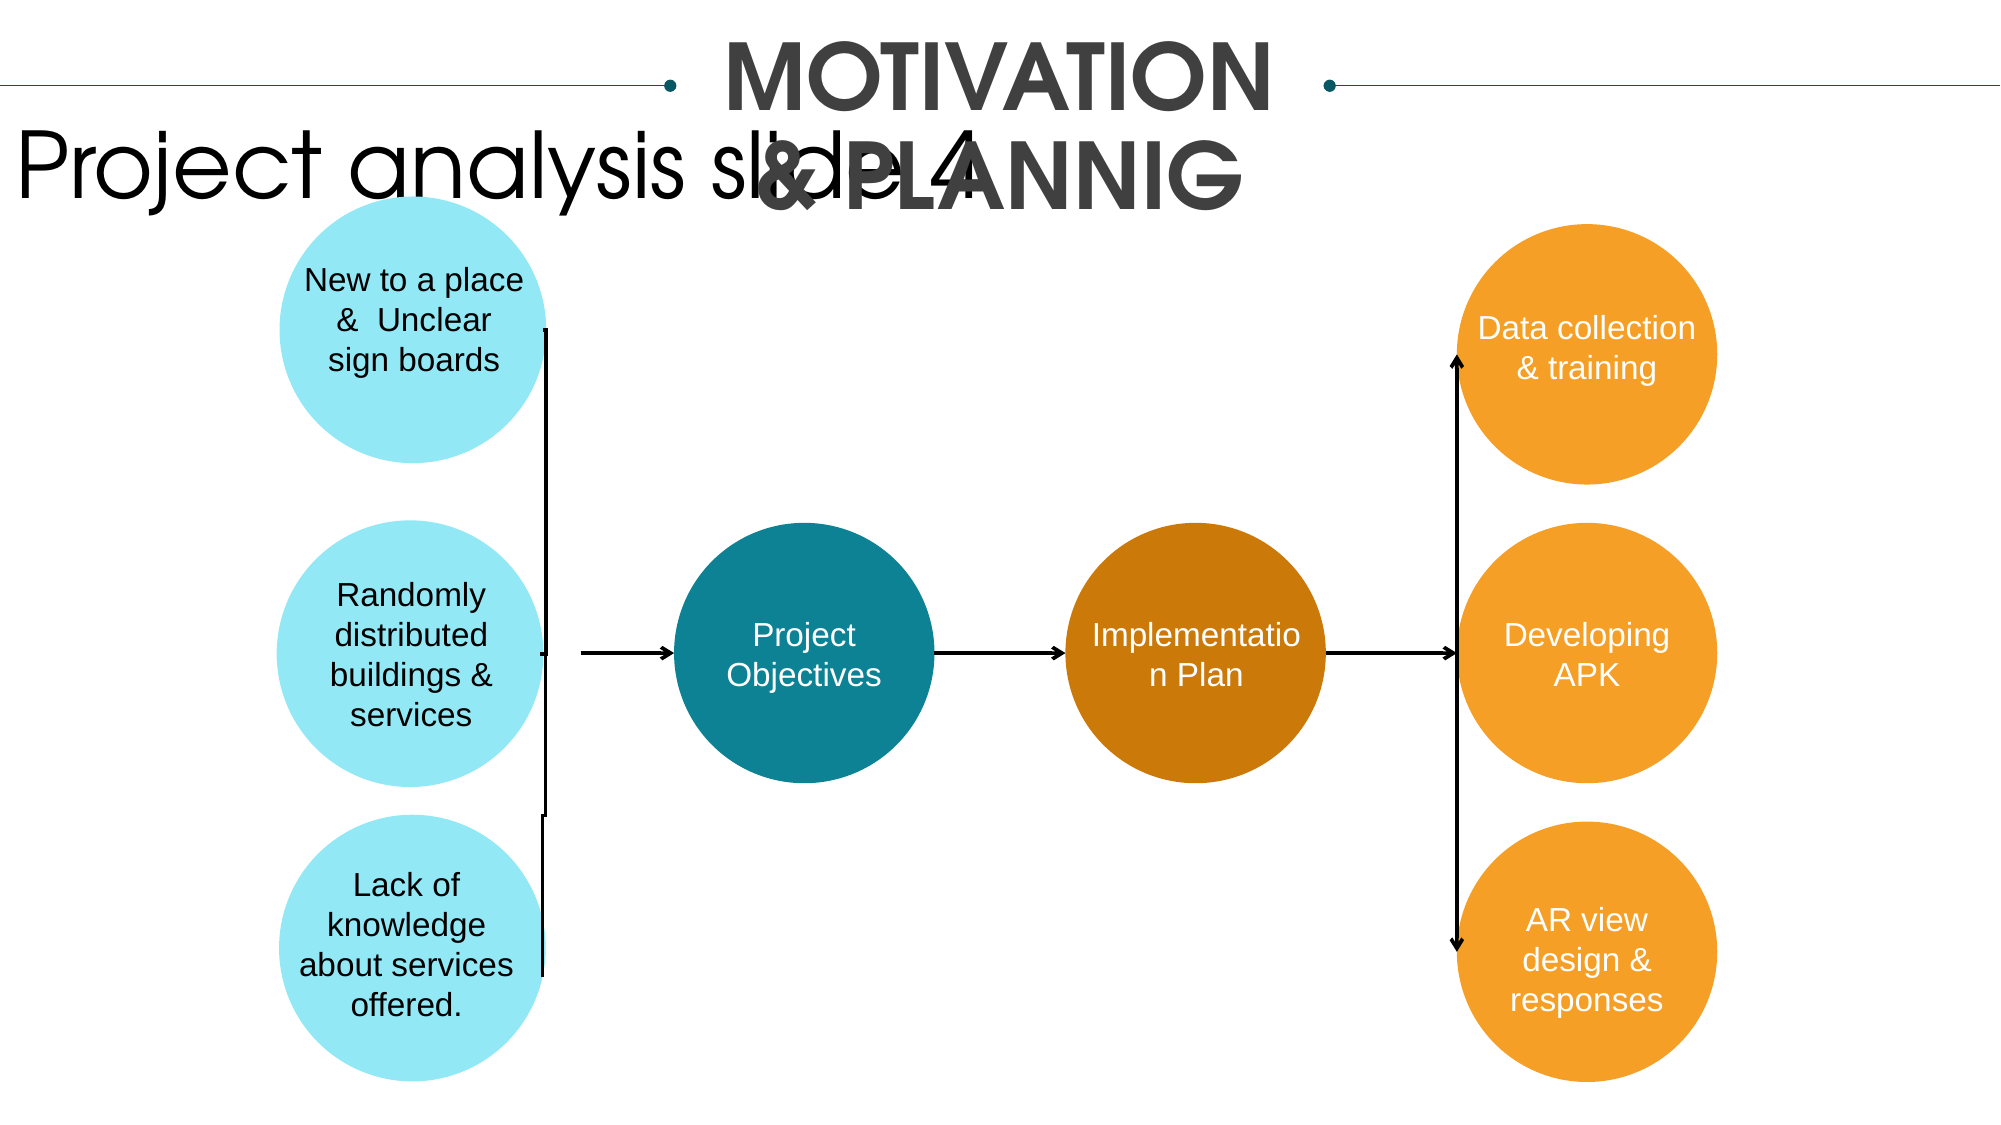

MOTIVATION
& PLANNIG
Project analysis slide 4

New to a place &  Unclear sign boards

Data collection & training

Randomly distributed buildings & services
Project Objectives
Implementation Plan
Developing APK

Lack of knowledge about services offered.
AR view design & responses